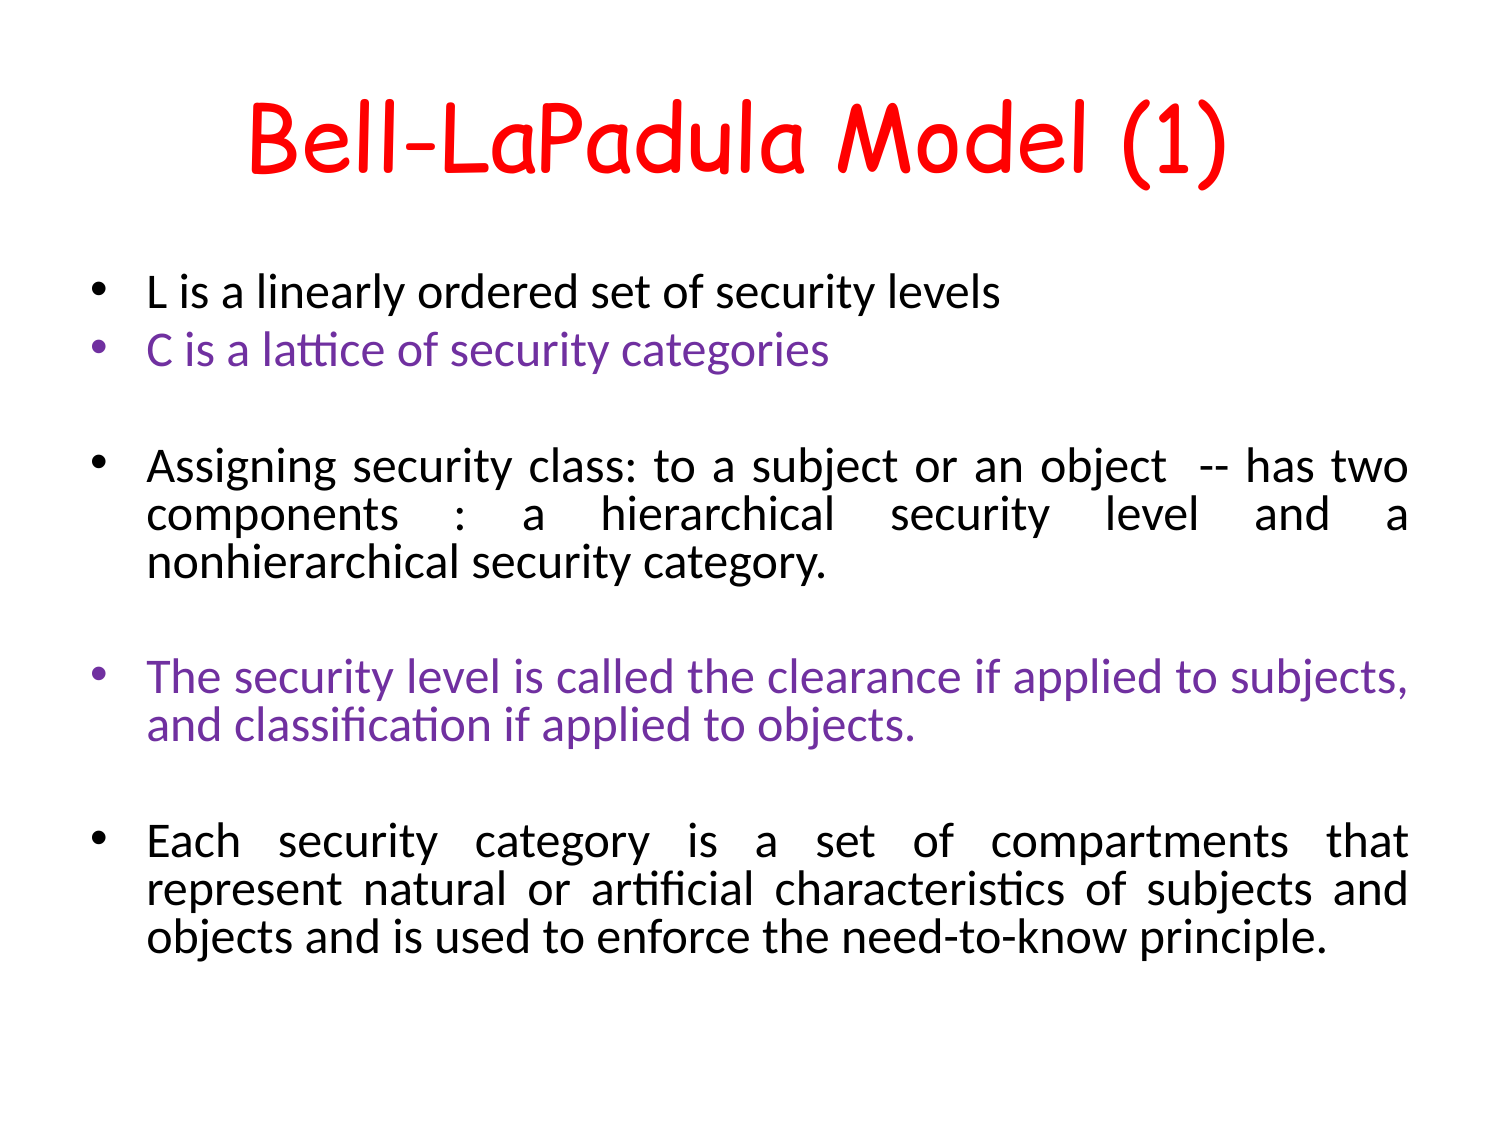

# Bell-LaPadula Model (1)
L is a linearly ordered set of security levels
C is a lattice of security categories

Assigning security class: to a subject or an object  -- has two components : a hierarchical security level and a nonhierarchical security category.

The security level is called the clearance if applied to subjects, and classification if applied to objects.

Each security category is a set of compartments that represent natural or artificial characteristics of subjects and objects and is used to enforce the need-to-know principle.